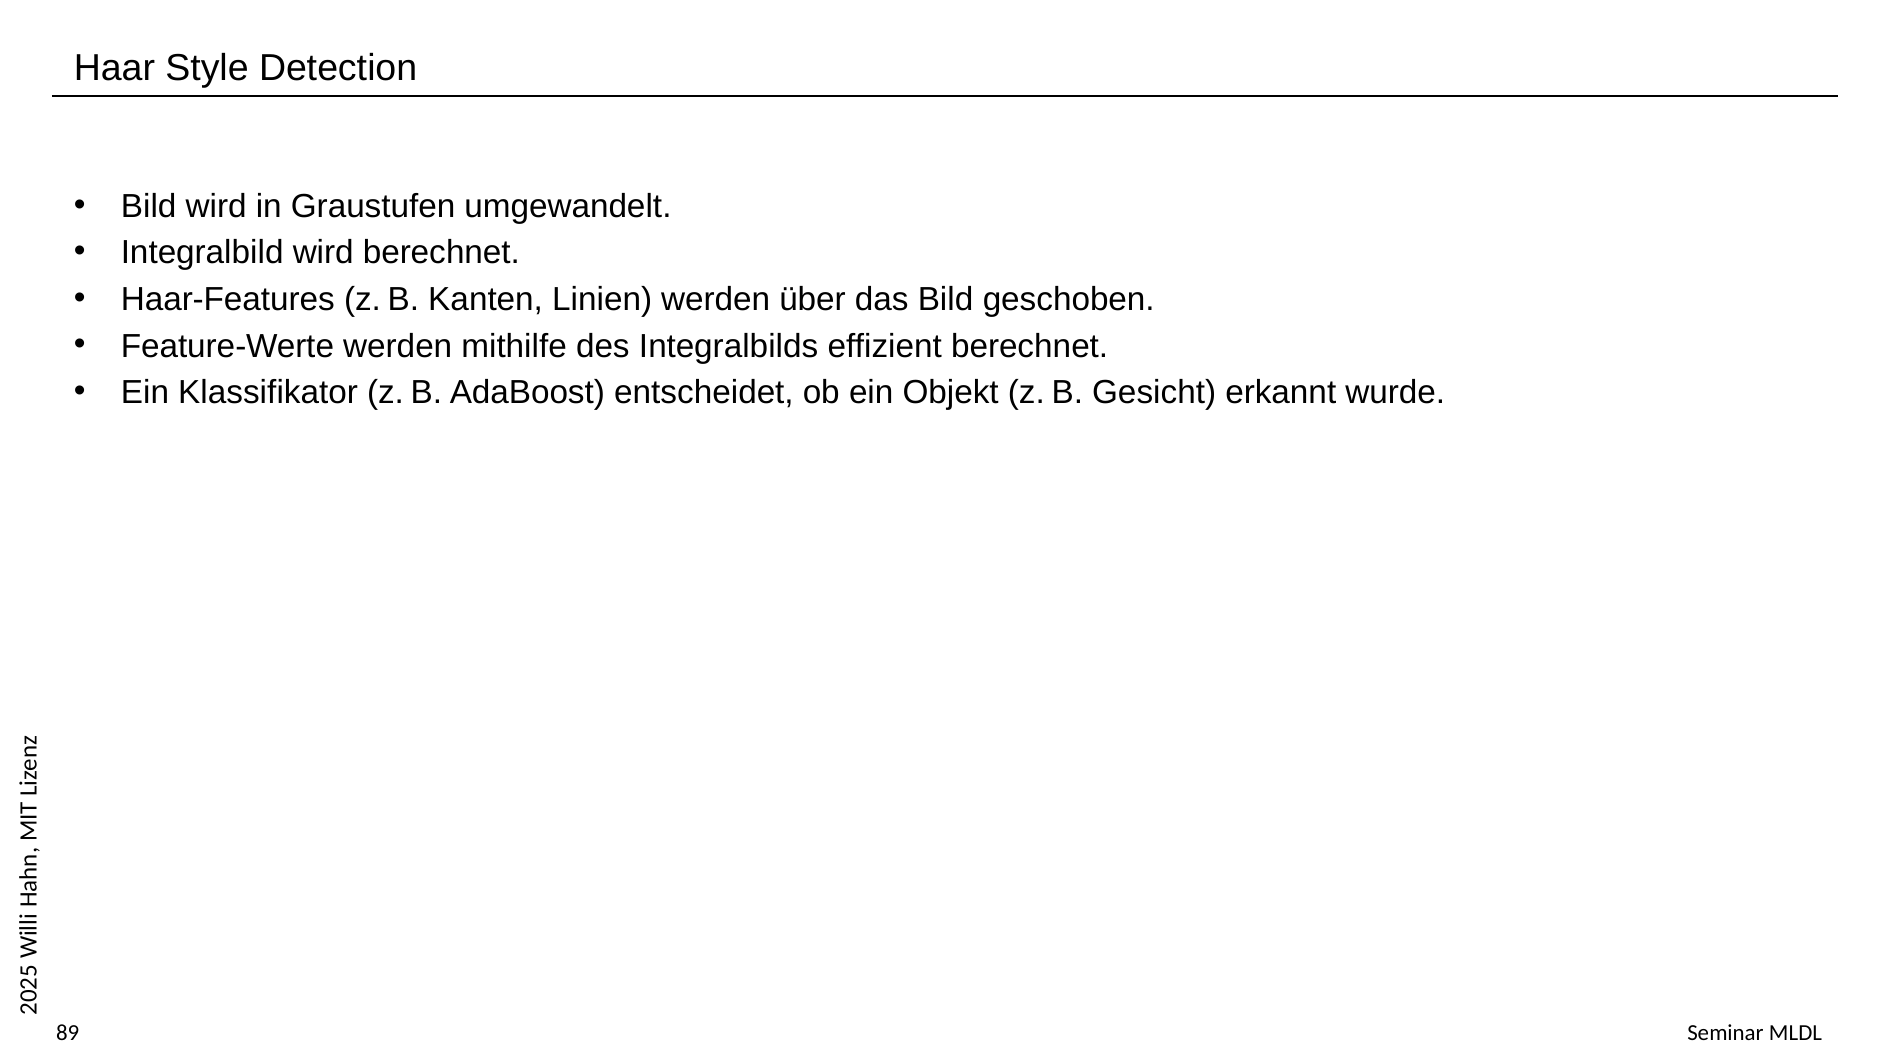

Haar Style Detection

Bild wird in Graustufen umgewandelt.
Integralbild wird berechnet.
Haar-Features (z. B. Kanten, Linien) werden über das Bild geschoben.
Feature-Werte werden mithilfe des Integralbilds effizient berechnet.
Ein Klassifikator (z. B. AdaBoost) entscheidet, ob ein Objekt (z. B. Gesicht) erkannt wurde.